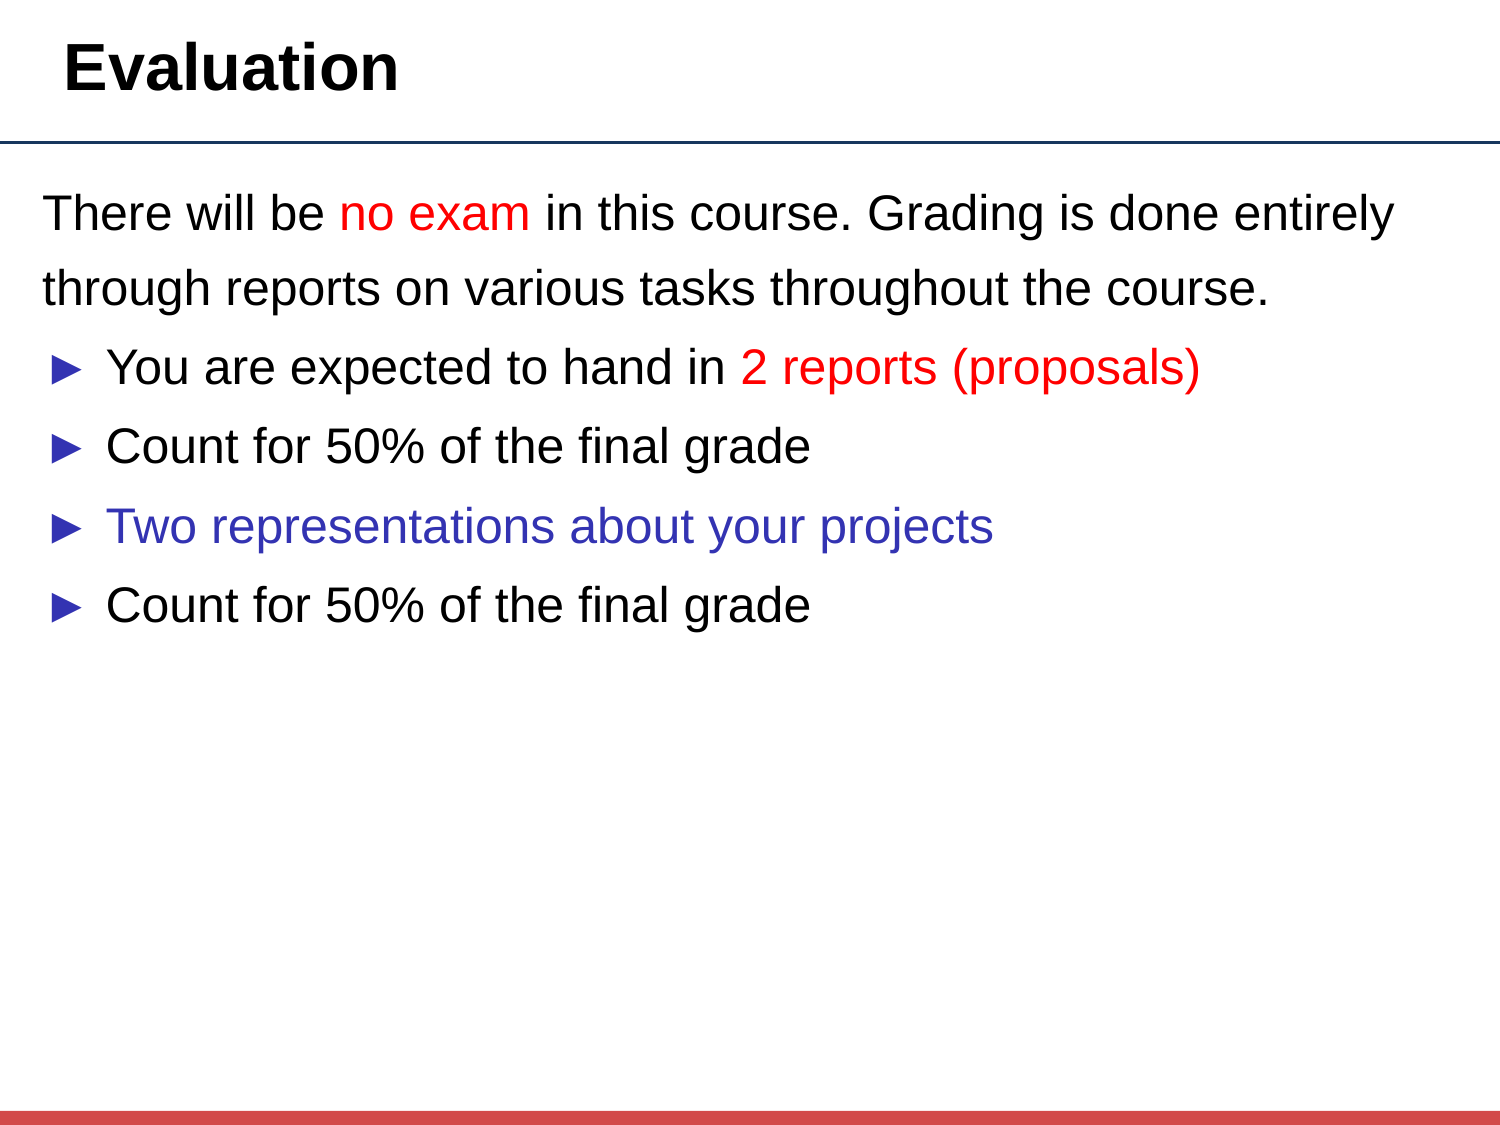

# Evaluation
There will be no exam in this course. Grading is done entirely through reports on various tasks throughout the course.
► You are expected to hand in 2 reports (proposals)
► Count for 50% of the final grade
► Two representations about your projects
► Count for 50% of the final grade

4